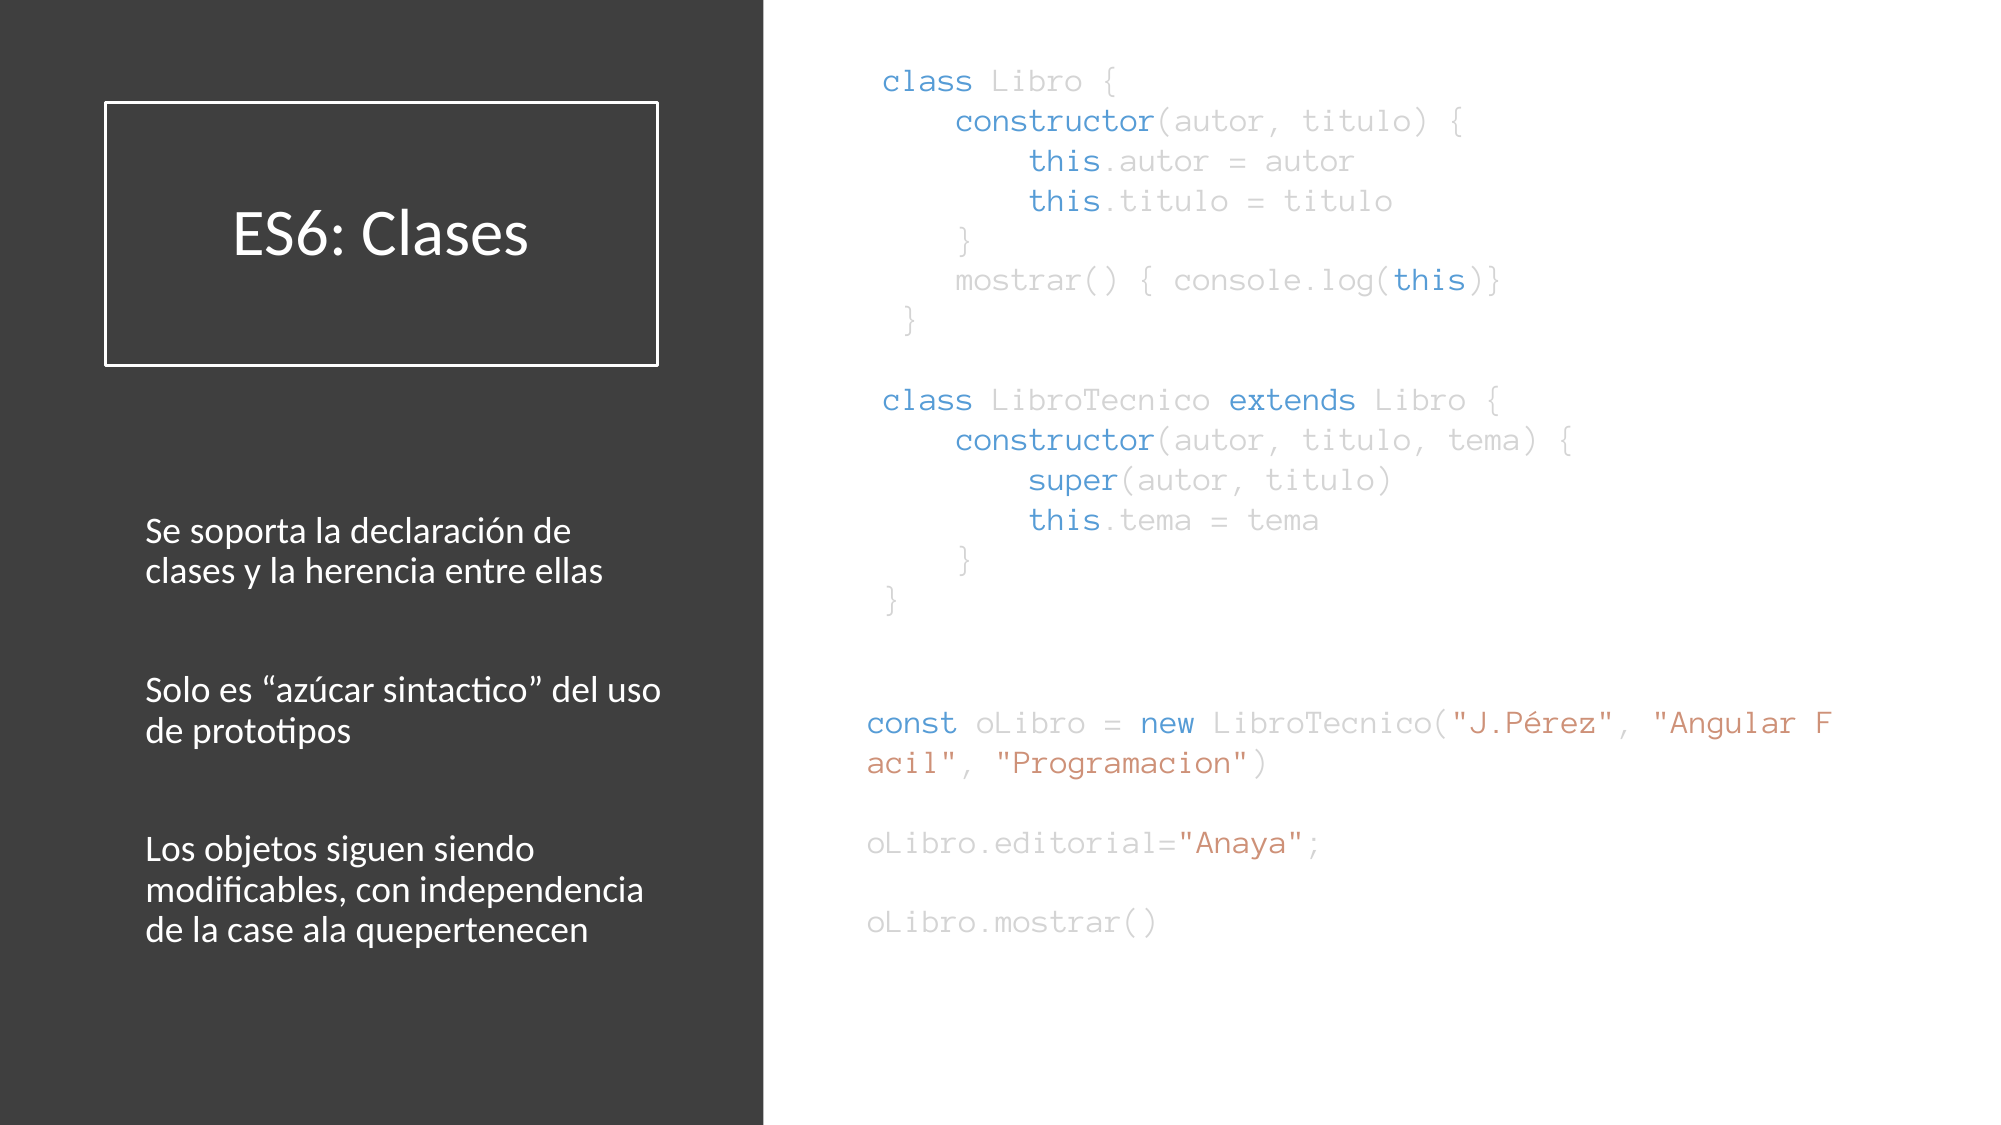

class Libro {
    constructor(autor, titulo) {
        this.autor = autor
        this.titulo = titulo
    }
    mostrar() { console.log(this)}
 }

class LibroTecnico extends Libro {
    constructor(autor, titulo, tema) {
        super(autor, titulo)
        this.tema = tema
    }
}
# ES6: Clases

Se soporta la declaración de clases y la herencia entre ellas

Solo es “azúcar sintactico” del uso de prototipos

Los objetos siguen siendo modificables, con independencia de la case ala quepertenecen

const oLibro = new LibroTecnico("J.Pérez", "Angular Facil", "Programacion")
oLibro.editorial="Anaya";
oLibro.mostrar()
LibroTecnico {
  autor: 'J.Pérez',
  titulo: 'Angular Facil',
  tema: 'Programacion',
  editorial: 'Anaya'
}